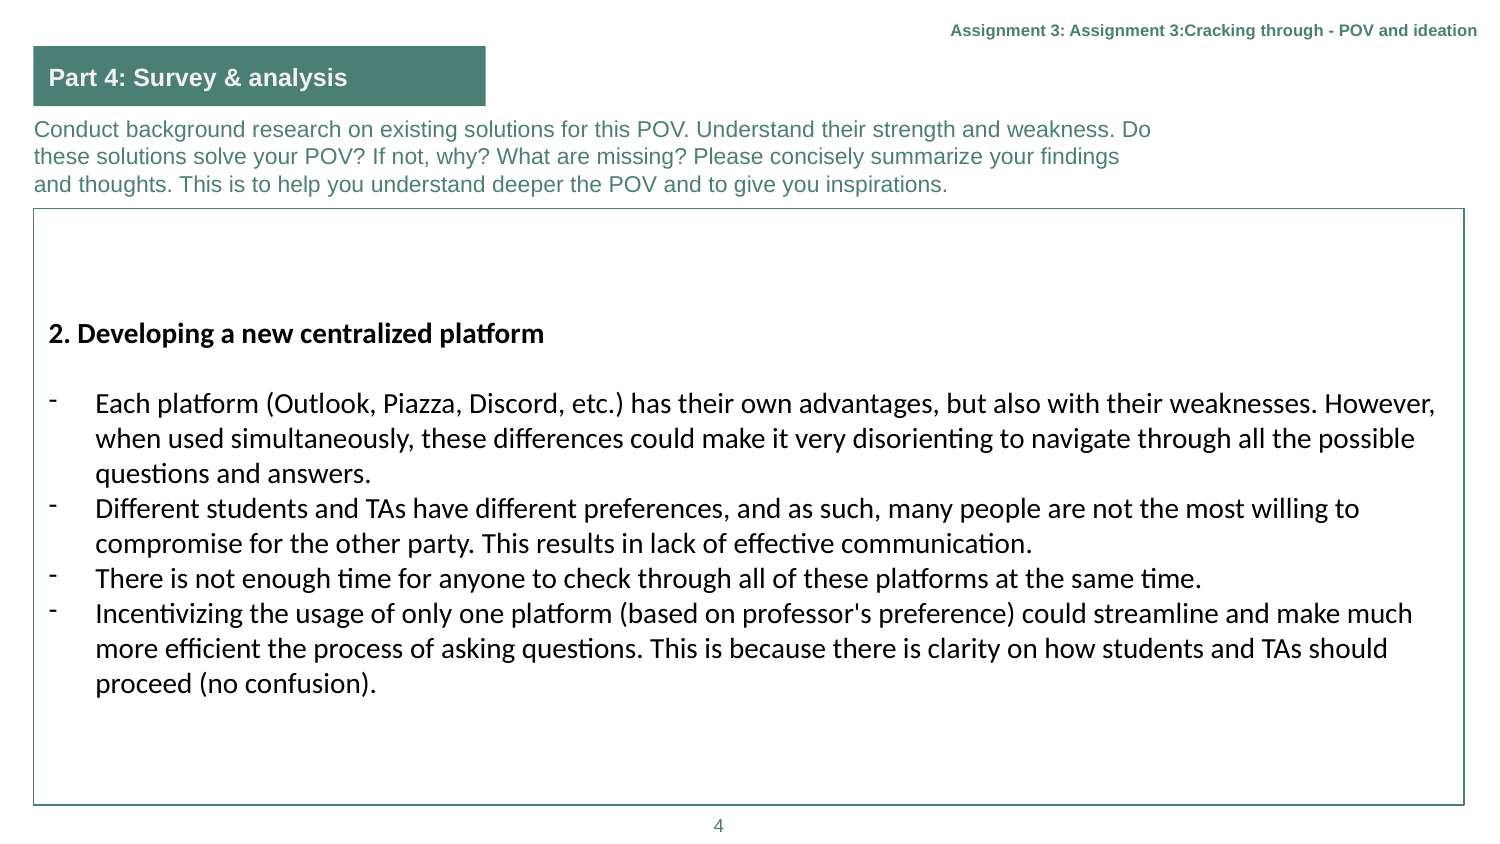

Assignment 3: Assignment 3:Cracking through - POV and ideation
Part 4: Survey & analysis

Conduct background research on existing solutions for this POV. Understand their strength and weakness. Do these solutions solve your POV? If not, why? What are missing? Please concisely summarize your findings and thoughts. This is to help you understand deeper the POV and to give you inspirations.

2. Developing a new centralized platform

Each platform (Outlook, Piazza, Discord, etc.) has their own advantages, but also with their weaknesses. However, when used simultaneously, these differences could make it very disorienting to navigate through all the possible questions and answers.
Different students and TAs have different preferences, and as such, many people are not the most willing to compromise for the other party. This results in lack of effective communication.
There is not enough time for anyone to check through all of these platforms at the same time.
Incentivizing the usage of only one platform (based on professor's preference) could streamline and make much more efficient the process of asking questions. This is because there is clarity on how students and TAs should proceed (no confusion).

4